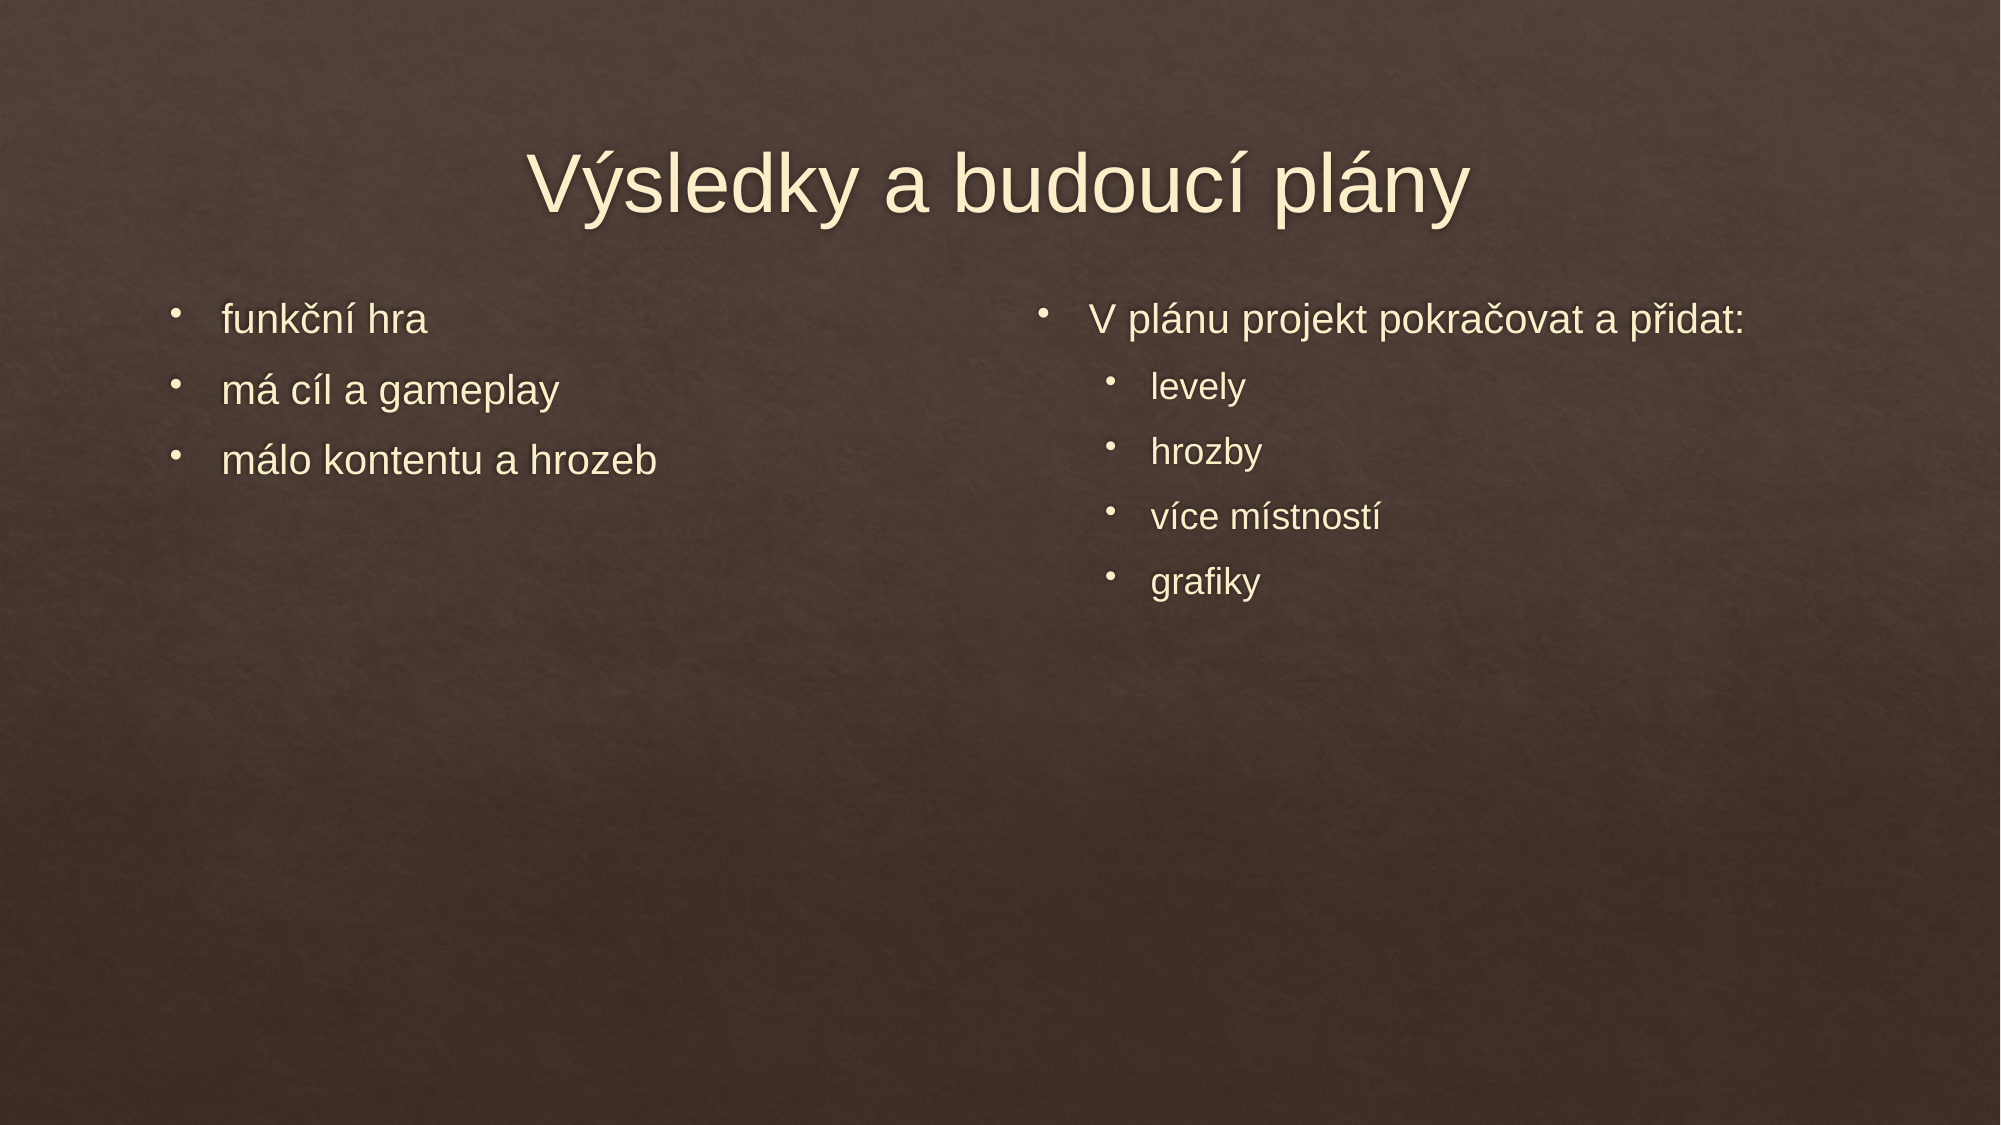

# Výsledky a budoucí plány
funkční hra
má cíl a gameplay
málo kontentu a hrozeb

V plánu projekt pokračovat a přidat:
levely
hrozby
více místností
grafiky